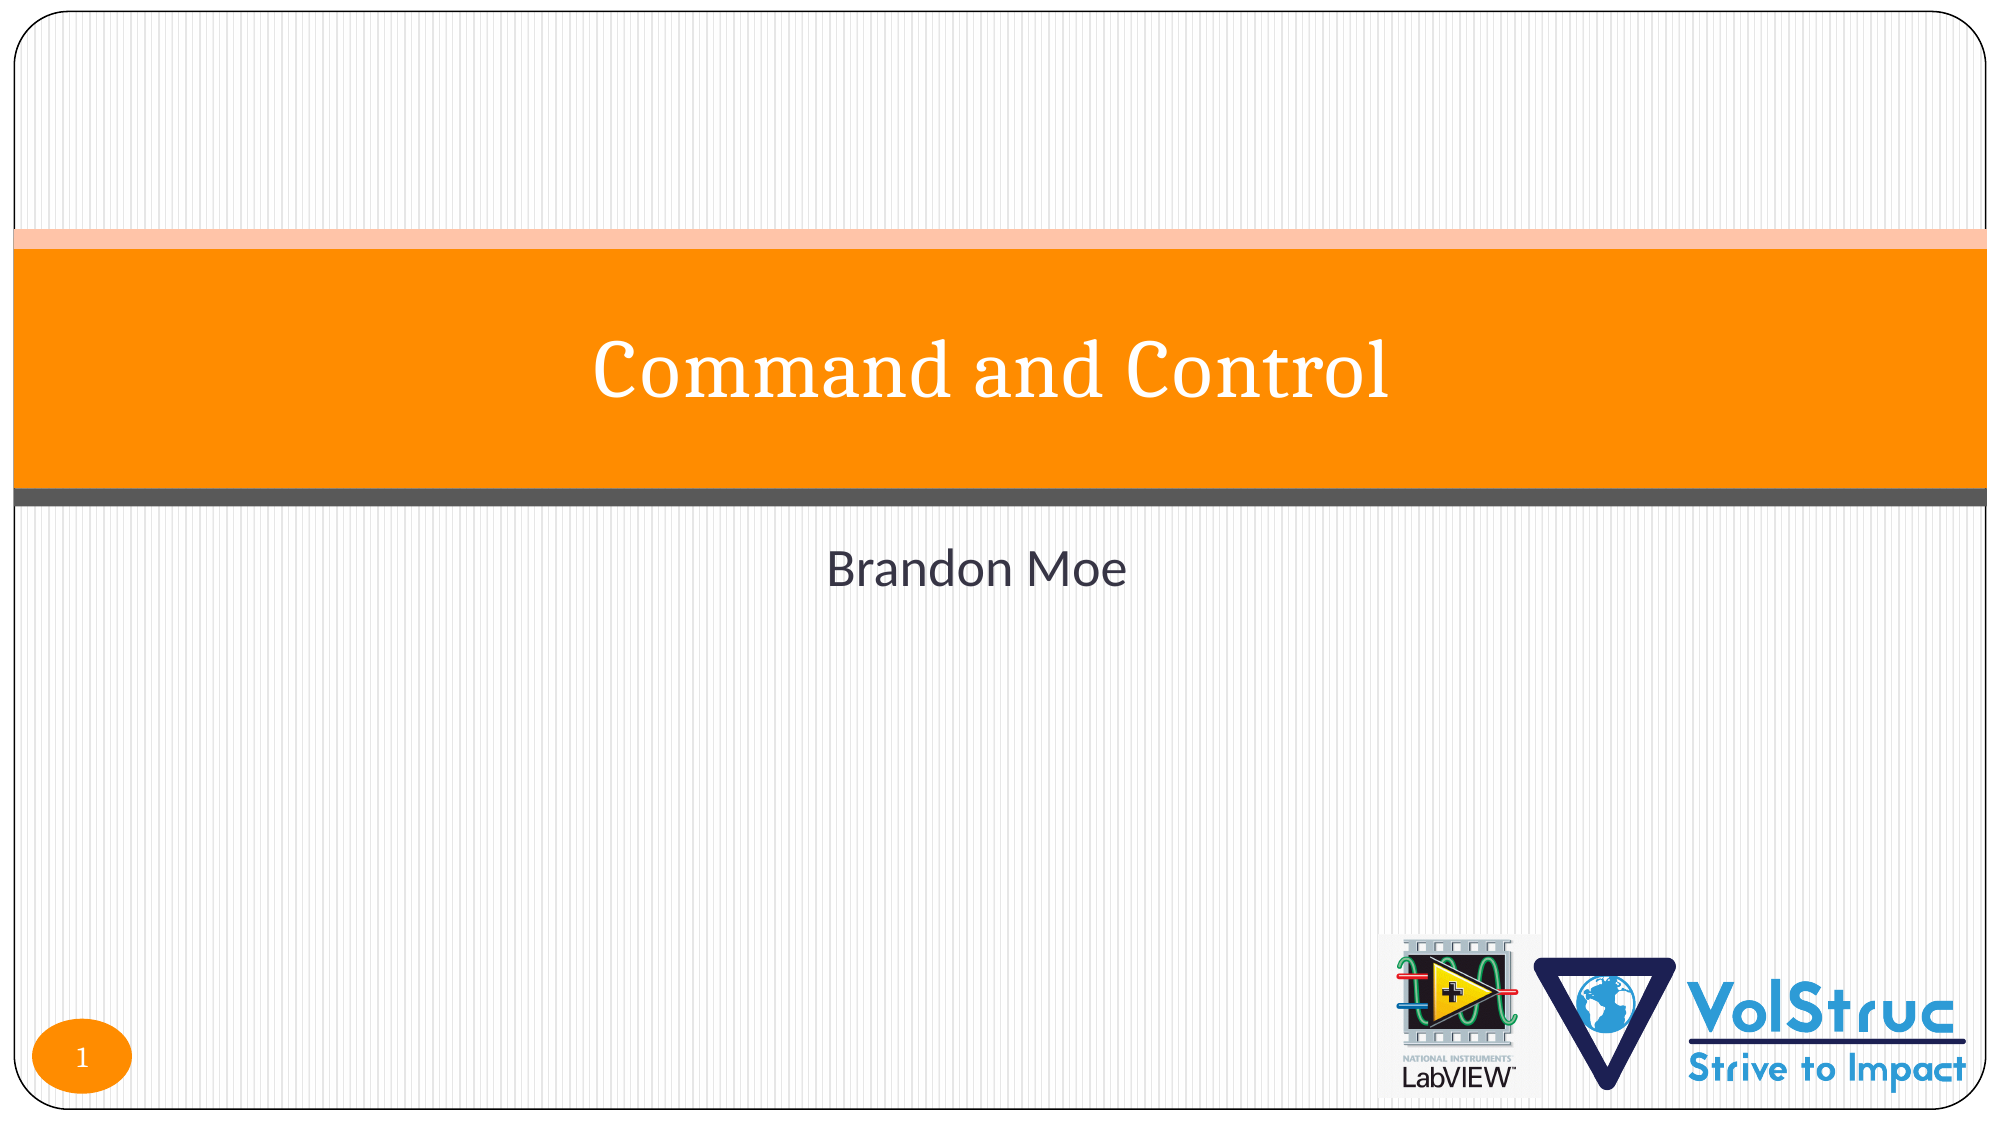

# Command and Control
Brandon Moe
1